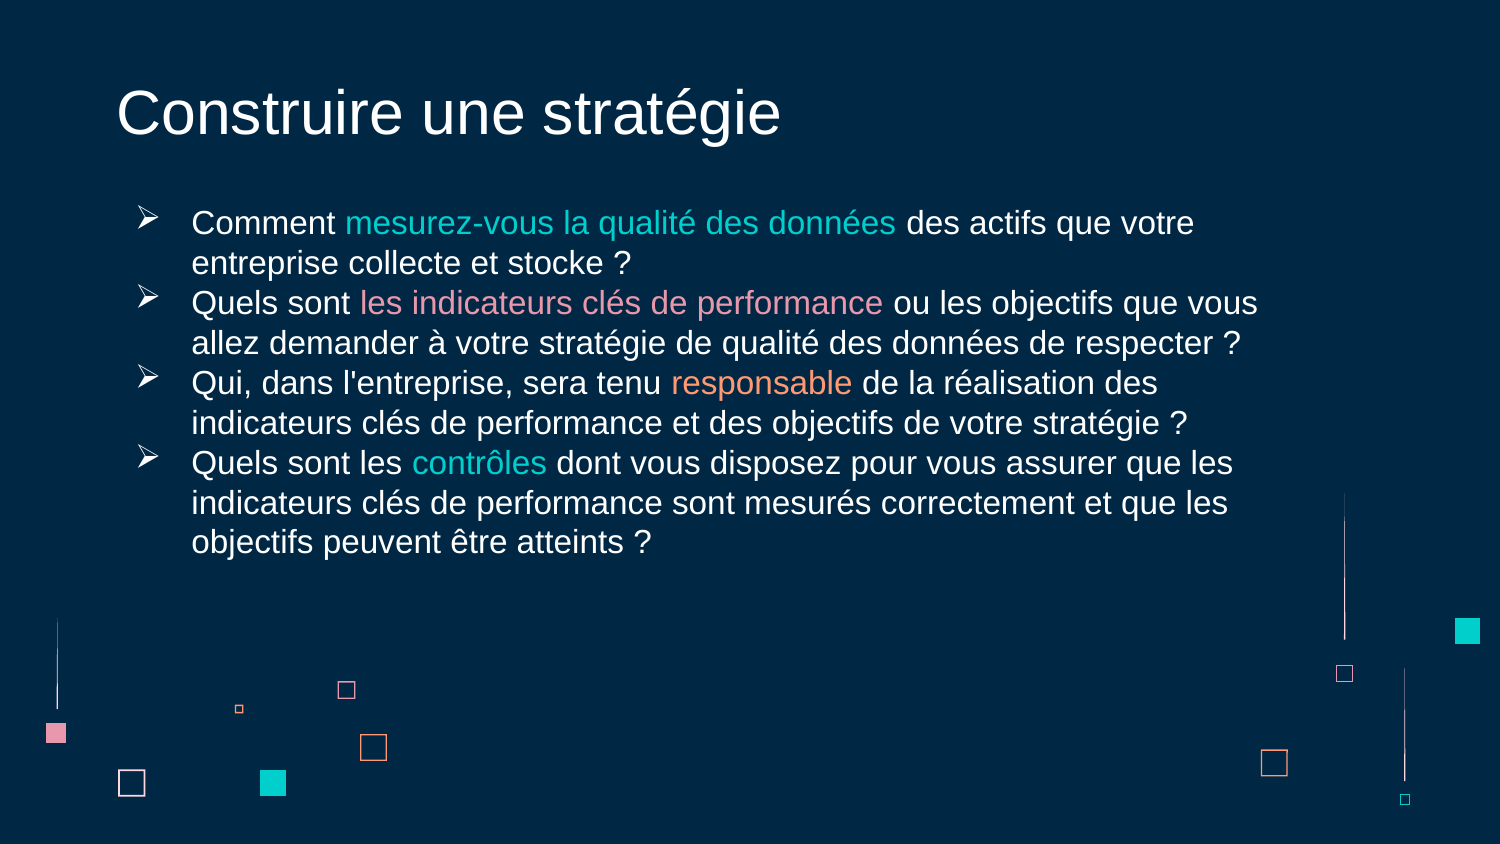

# Construire une stratégie
Comment mesurez-vous la qualité des données des actifs que votre entreprise collecte et stocke ?
Quels sont les indicateurs clés de performance ou les objectifs que vous allez demander à votre stratégie de qualité des données de respecter ?
Qui, dans l'entreprise, sera tenu responsable de la réalisation des indicateurs clés de performance et des objectifs de votre stratégie ?
Quels sont les contrôles dont vous disposez pour vous assurer que les indicateurs clés de performance sont mesurés correctement et que les objectifs peuvent être atteints ?